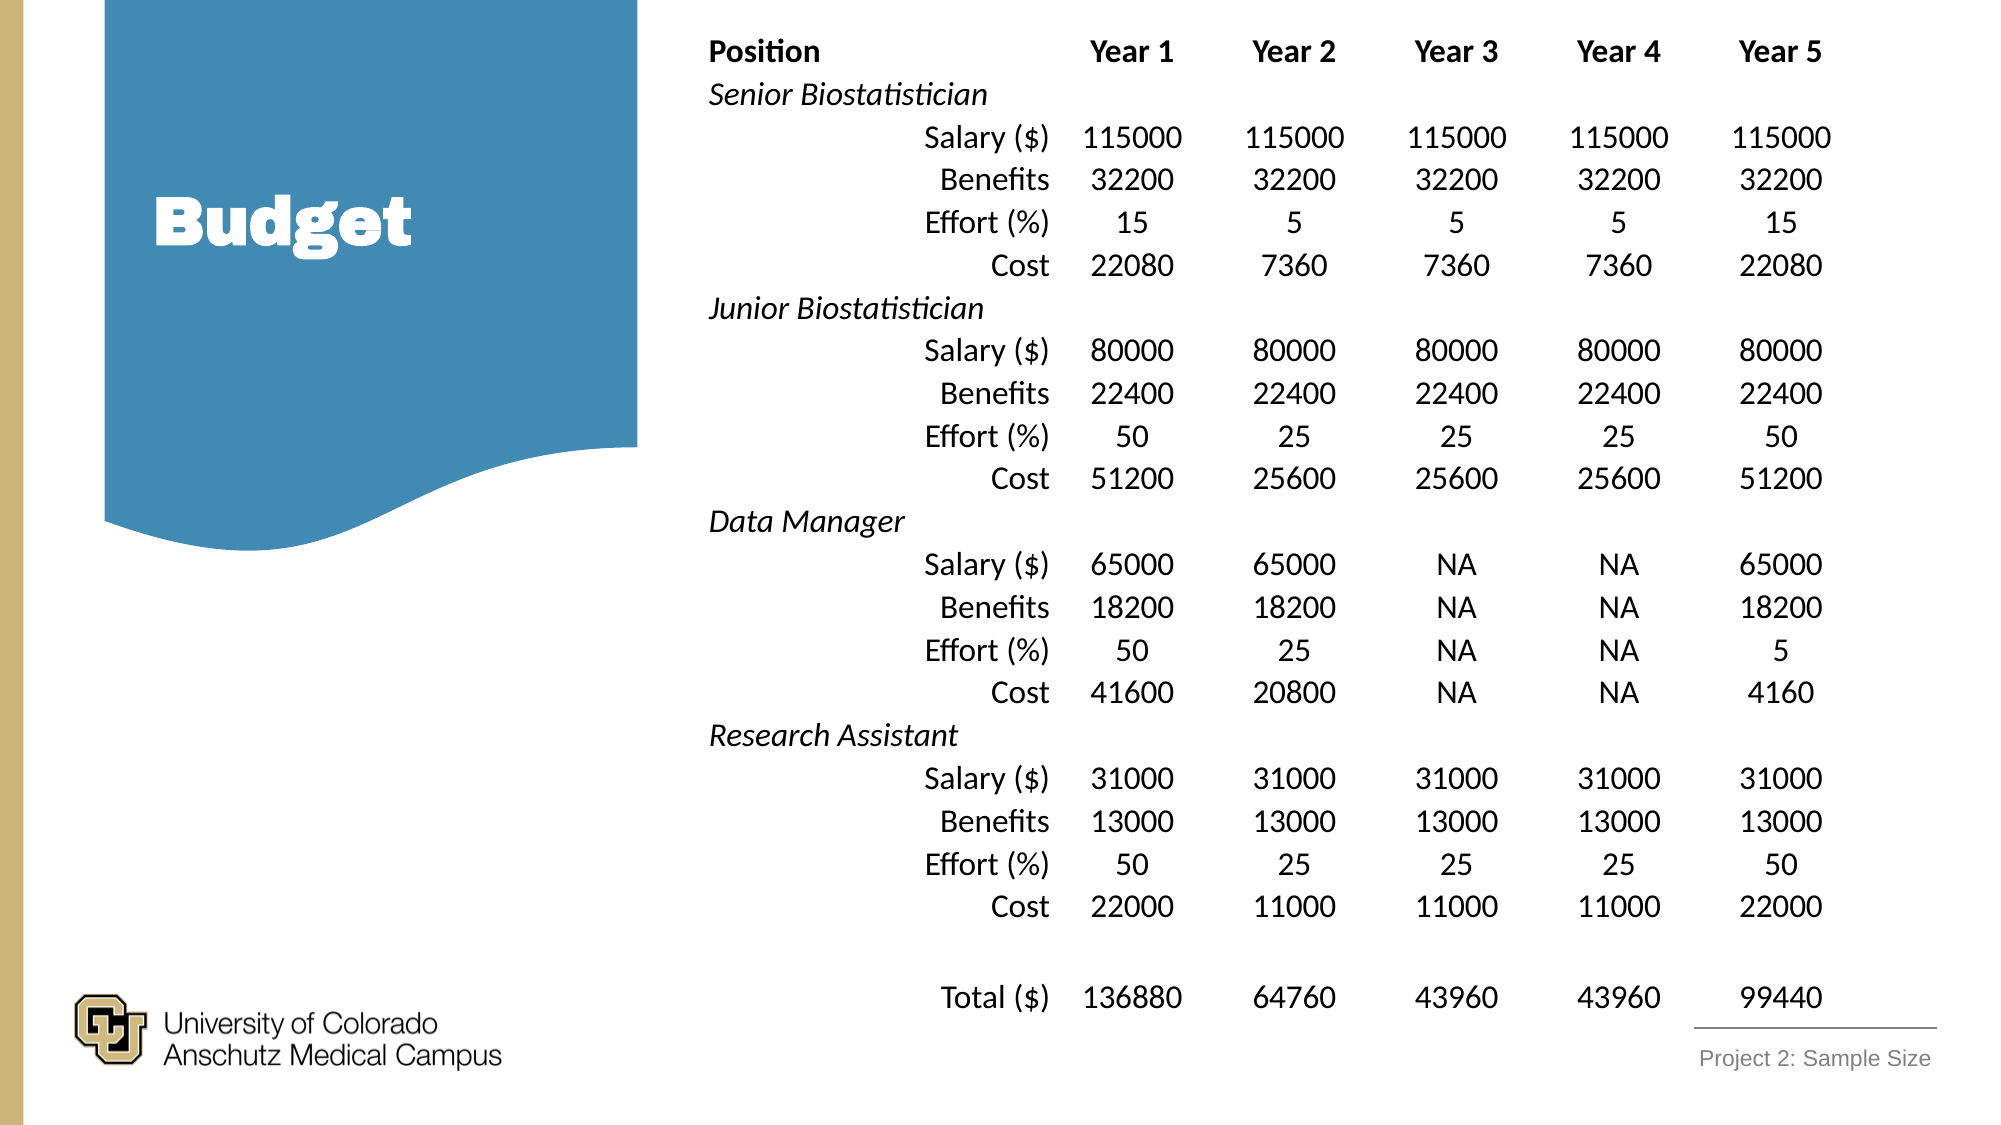

Budget
| Position | Year 1 | Year 2 | Year 3 | Year 4 | Year 5 |
| --- | --- | --- | --- | --- | --- |
| Senior Biostatistician |  |  |  |  |  |
| Salary ($) | 115000 | 115000 | 115000 | 115000 | 115000 |
| Benefits | 32200 | 32200 | 32200 | 32200 | 32200 |
| Effort (%) | 15 | 5 | 5 | 5 | 15 |
| Cost | 22080 | 7360 | 7360 | 7360 | 22080 |
| Junior Biostatistician |  |  |  |  |  |
| Salary ($) | 80000 | 80000 | 80000 | 80000 | 80000 |
| Benefits | 22400 | 22400 | 22400 | 22400 | 22400 |
| Effort (%) | 50 | 25 | 25 | 25 | 50 |
| Cost | 51200 | 25600 | 25600 | 25600 | 51200 |
| Data Manager |  |  |  |  |  |
| Salary ($) | 65000 | 65000 | NA | NA | 65000 |
| Benefits | 18200 | 18200 | NA | NA | 18200 |
| Effort (%) | 50 | 25 | NA | NA | 5 |
| Cost | 41600 | 20800 | NA | NA | 4160 |
| Research Assistant |  |  |  |  |  |
| Salary ($) | 31000 | 31000 | 31000 | 31000 | 31000 |
| Benefits | 13000 | 13000 | 13000 | 13000 | 13000 |
| Effort (%) | 50 | 25 | 25 | 25 | 50 |
| Cost | 22000 | 11000 | 11000 | 11000 | 22000 |
|  |  |  |  |  |  |
| Total ($) | 136880 | 64760 | 43960 | 43960 | 99440 |